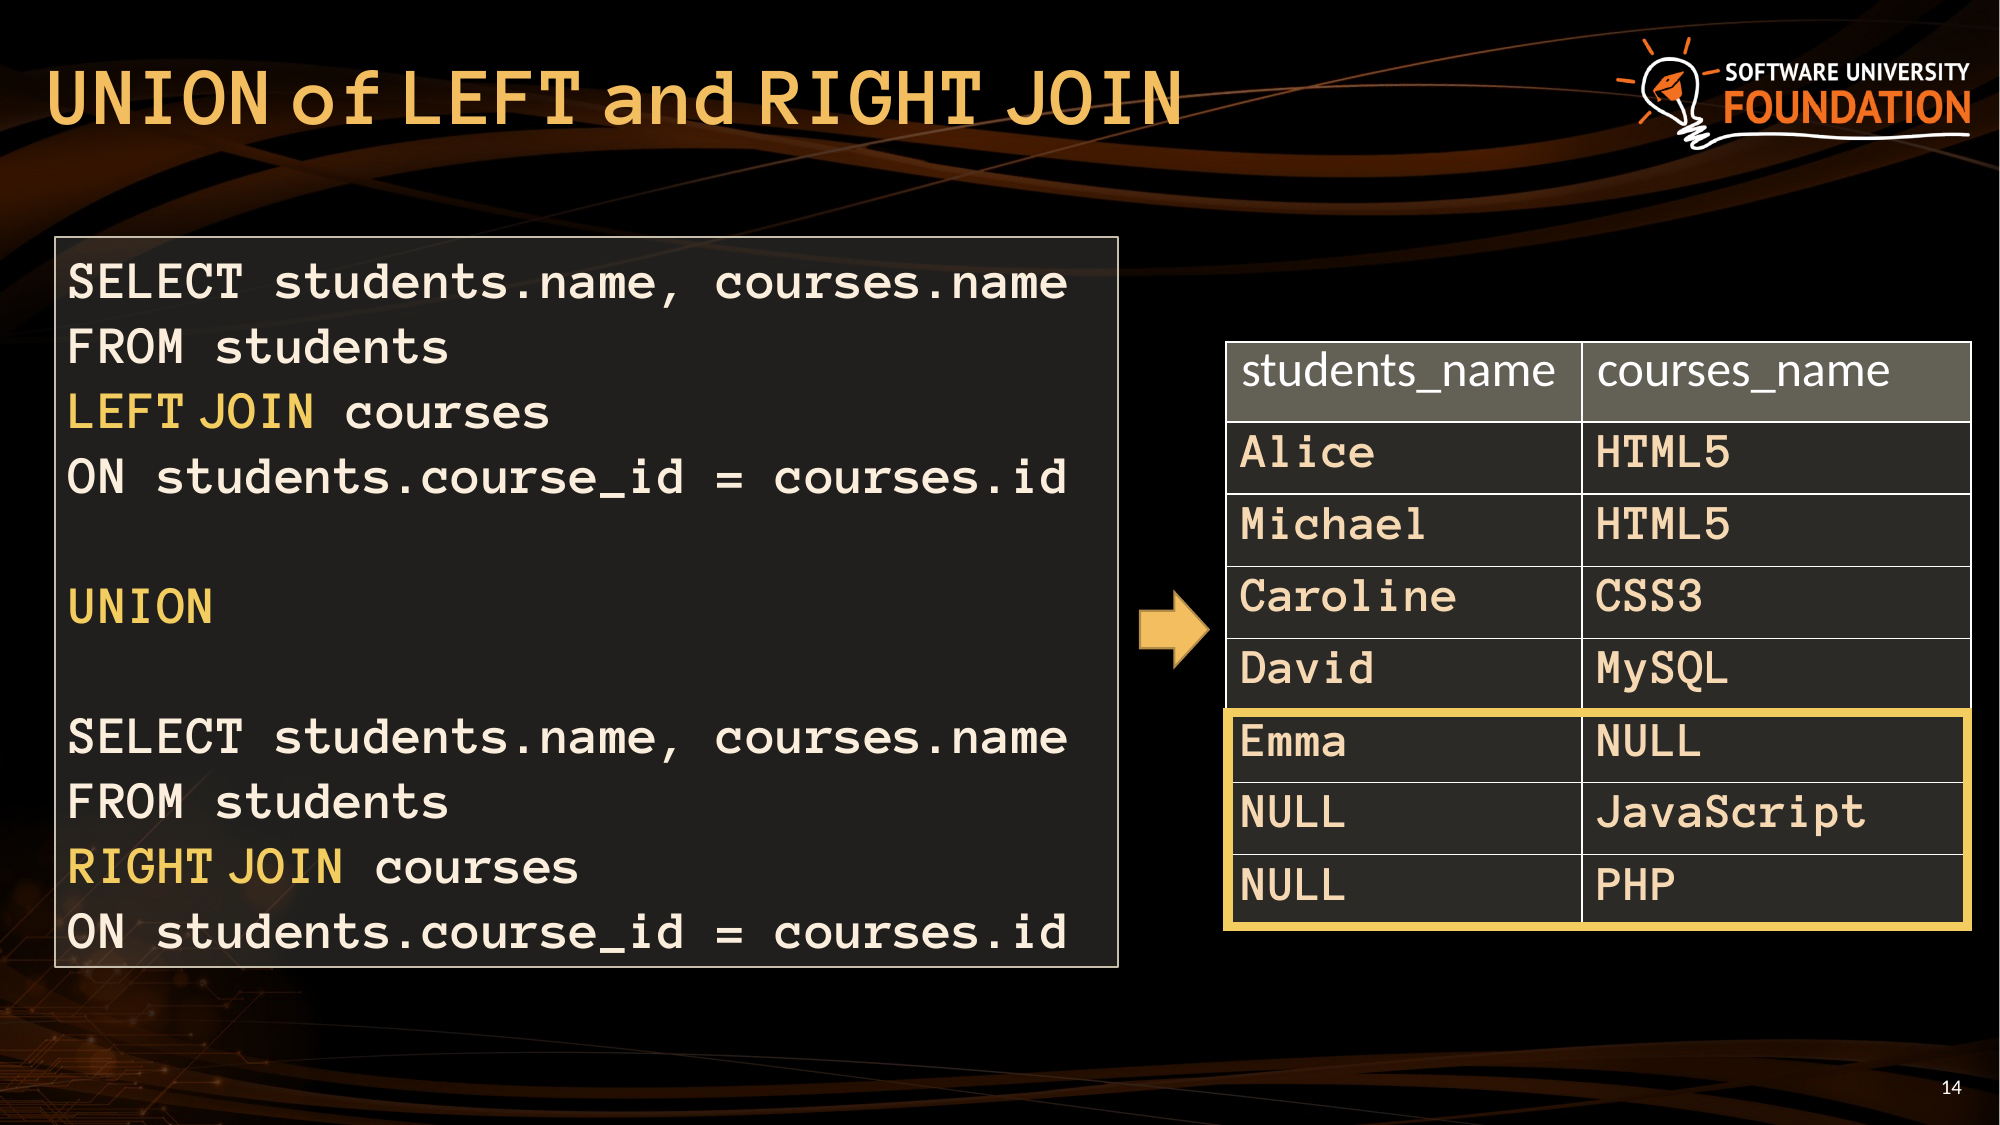

# UNION of LEFT and RIGHT JOIN

SELECT students.name, courses.name
FROM students
LEFT JOIN courses
ON students.course_id = courses.id

UNION

SELECT students.name, courses.name
FROM students
RIGHT JOIN courses
ON students.course_id = courses.id
| students\_name | courses\_name |
| --- | --- |
| Alice | HTML5 |
| Michael | HTML5 |
| Caroline | CSS3 |
| David | MySQL |
| Emma | NULL |
| NULL | JavaScript |
| NULL | PHP |

14